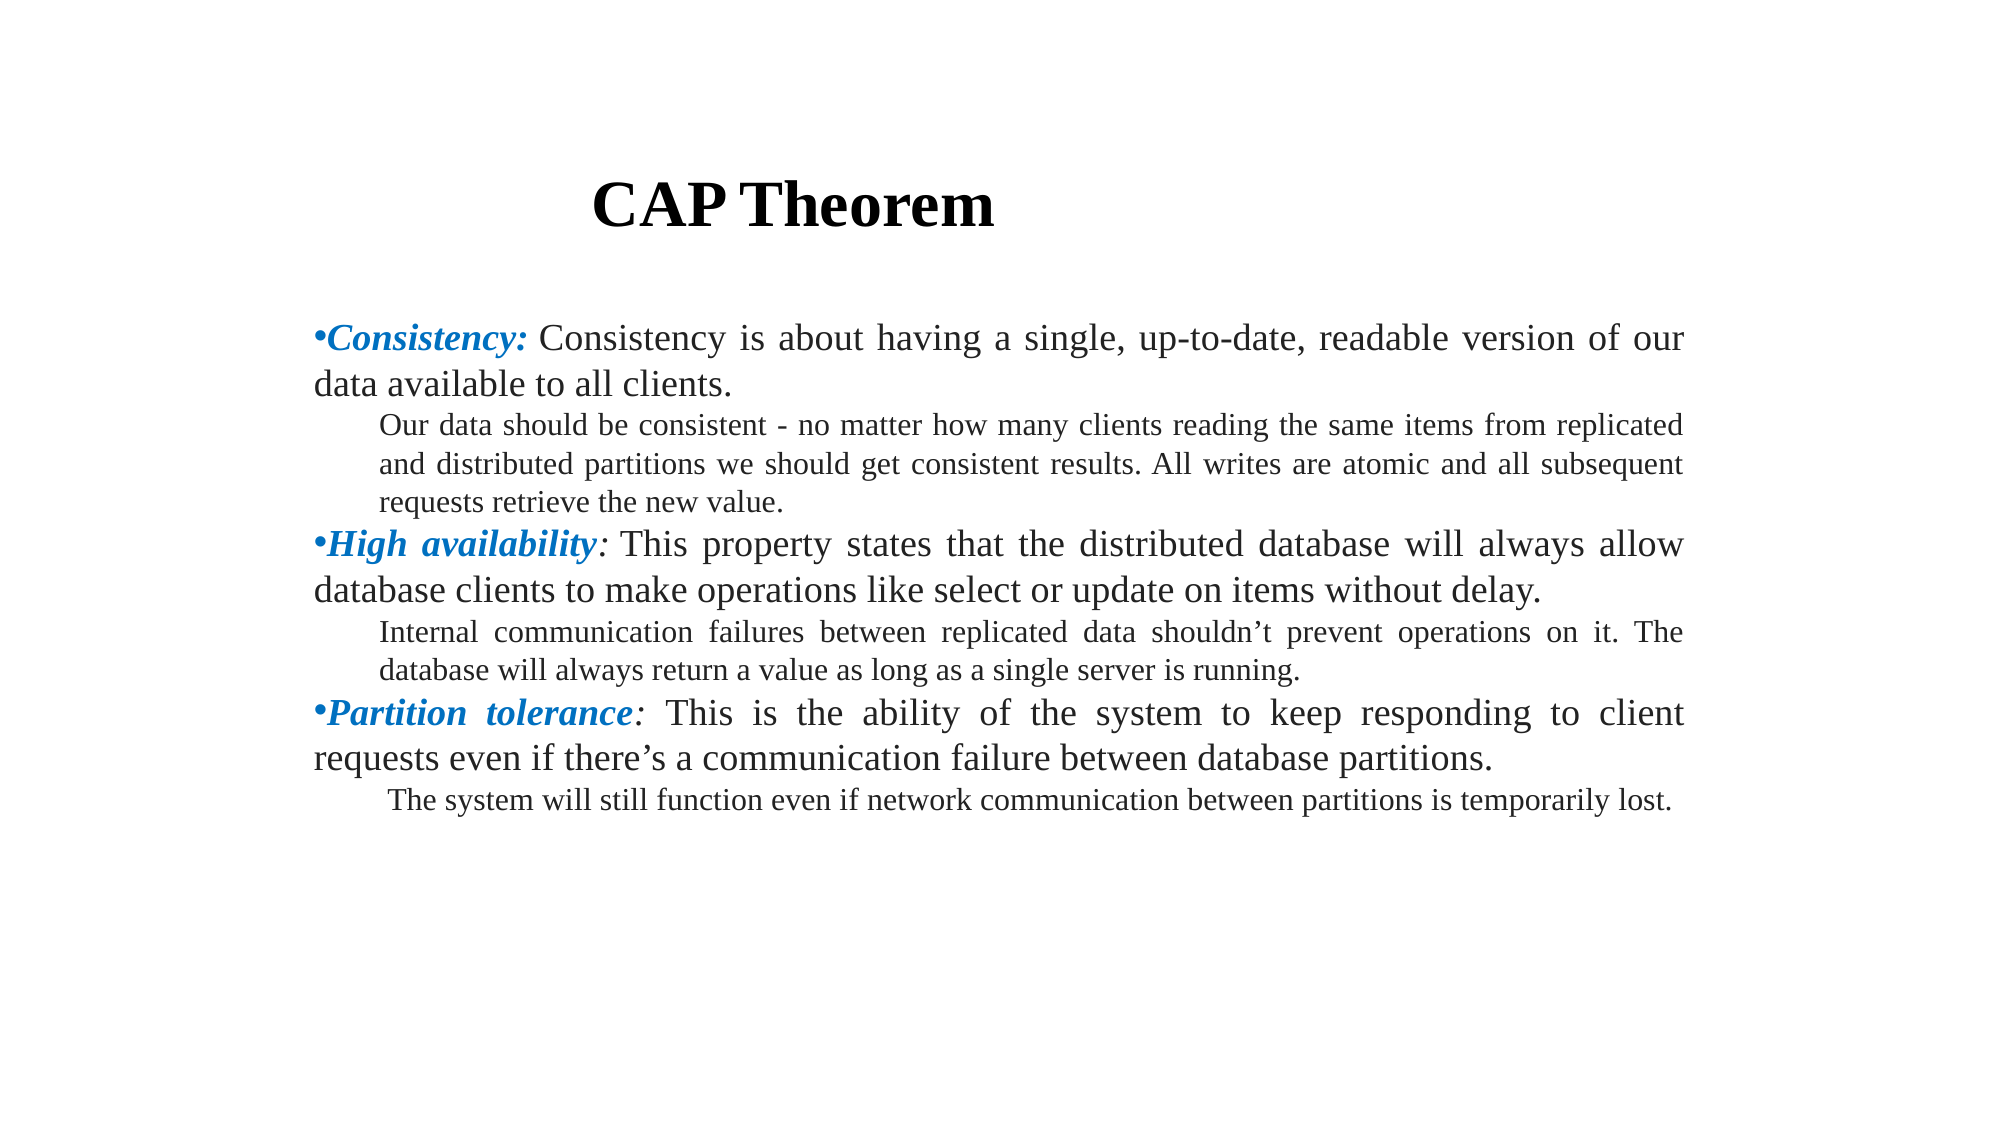

# CAP Theorem
Consistency: Consistency is about having a single, up-to-date, readable version of our data available to all clients.
Our data should be consistent - no matter how many clients reading the same items from replicated and distributed partitions we should get consistent results. All writes are atomic and all subsequent requests retrieve the new value.
High availability: This property states that the distributed database will always allow database clients to make operations like select or update on items without delay.
Internal communication failures between replicated data shouldn’t prevent operations on it. The database will always return a value as long as a single server is running.
Partition tolerance: This is the ability of the system to keep responding to client requests even if there’s a communication failure between database partitions.
 The system will still function even if network communication between partitions is temporarily lost.